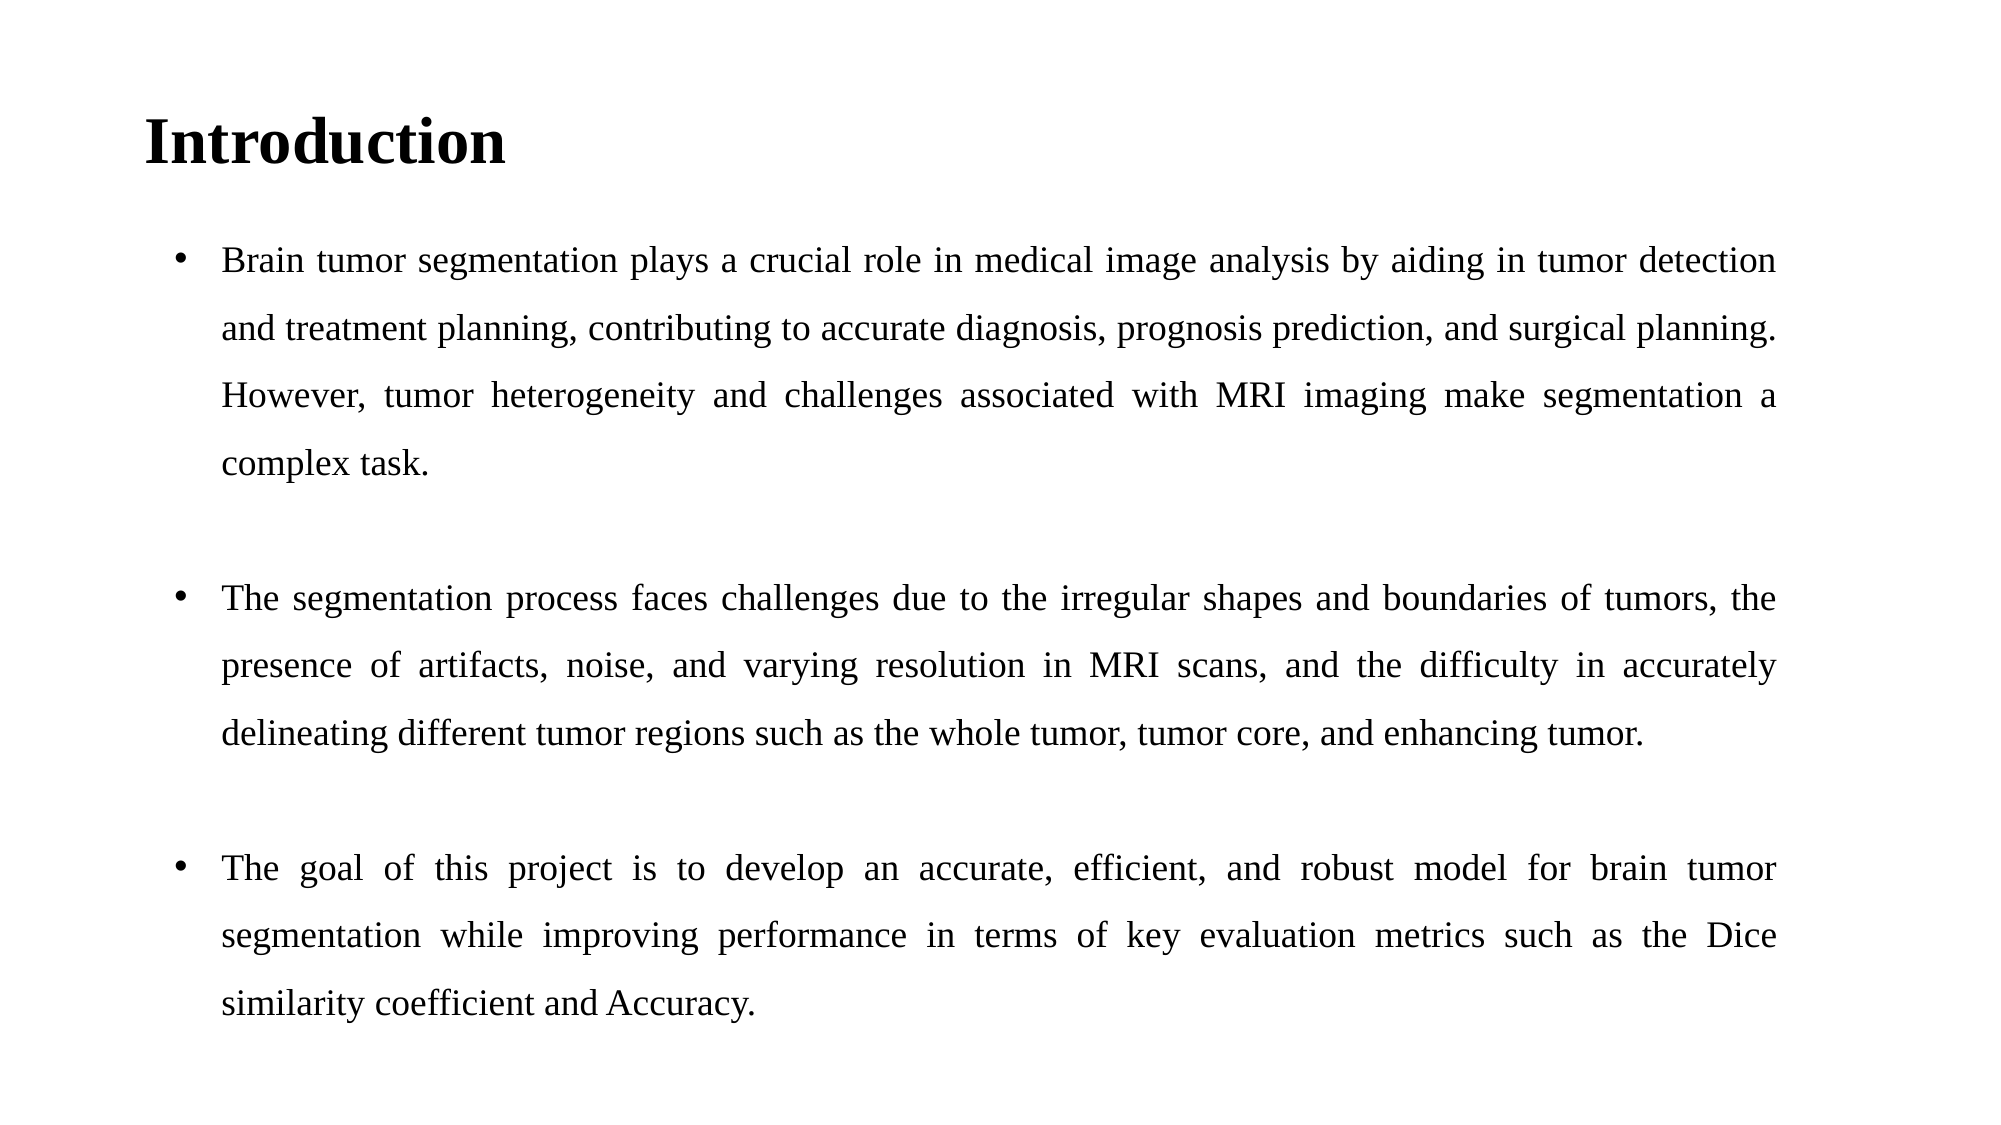

Introduction
Brain tumor segmentation plays a crucial role in medical image analysis by aiding in tumor detection and treatment planning, contributing to accurate diagnosis, prognosis prediction, and surgical planning. However, tumor heterogeneity and challenges associated with MRI imaging make segmentation a complex task.

The segmentation process faces challenges due to the irregular shapes and boundaries of tumors, the presence of artifacts, noise, and varying resolution in MRI scans, and the difficulty in accurately delineating different tumor regions such as the whole tumor, tumor core, and enhancing tumor.

The goal of this project is to develop an accurate, efficient, and robust model for brain tumor segmentation while improving performance in terms of key evaluation metrics such as the Dice similarity coefficient and Accuracy.